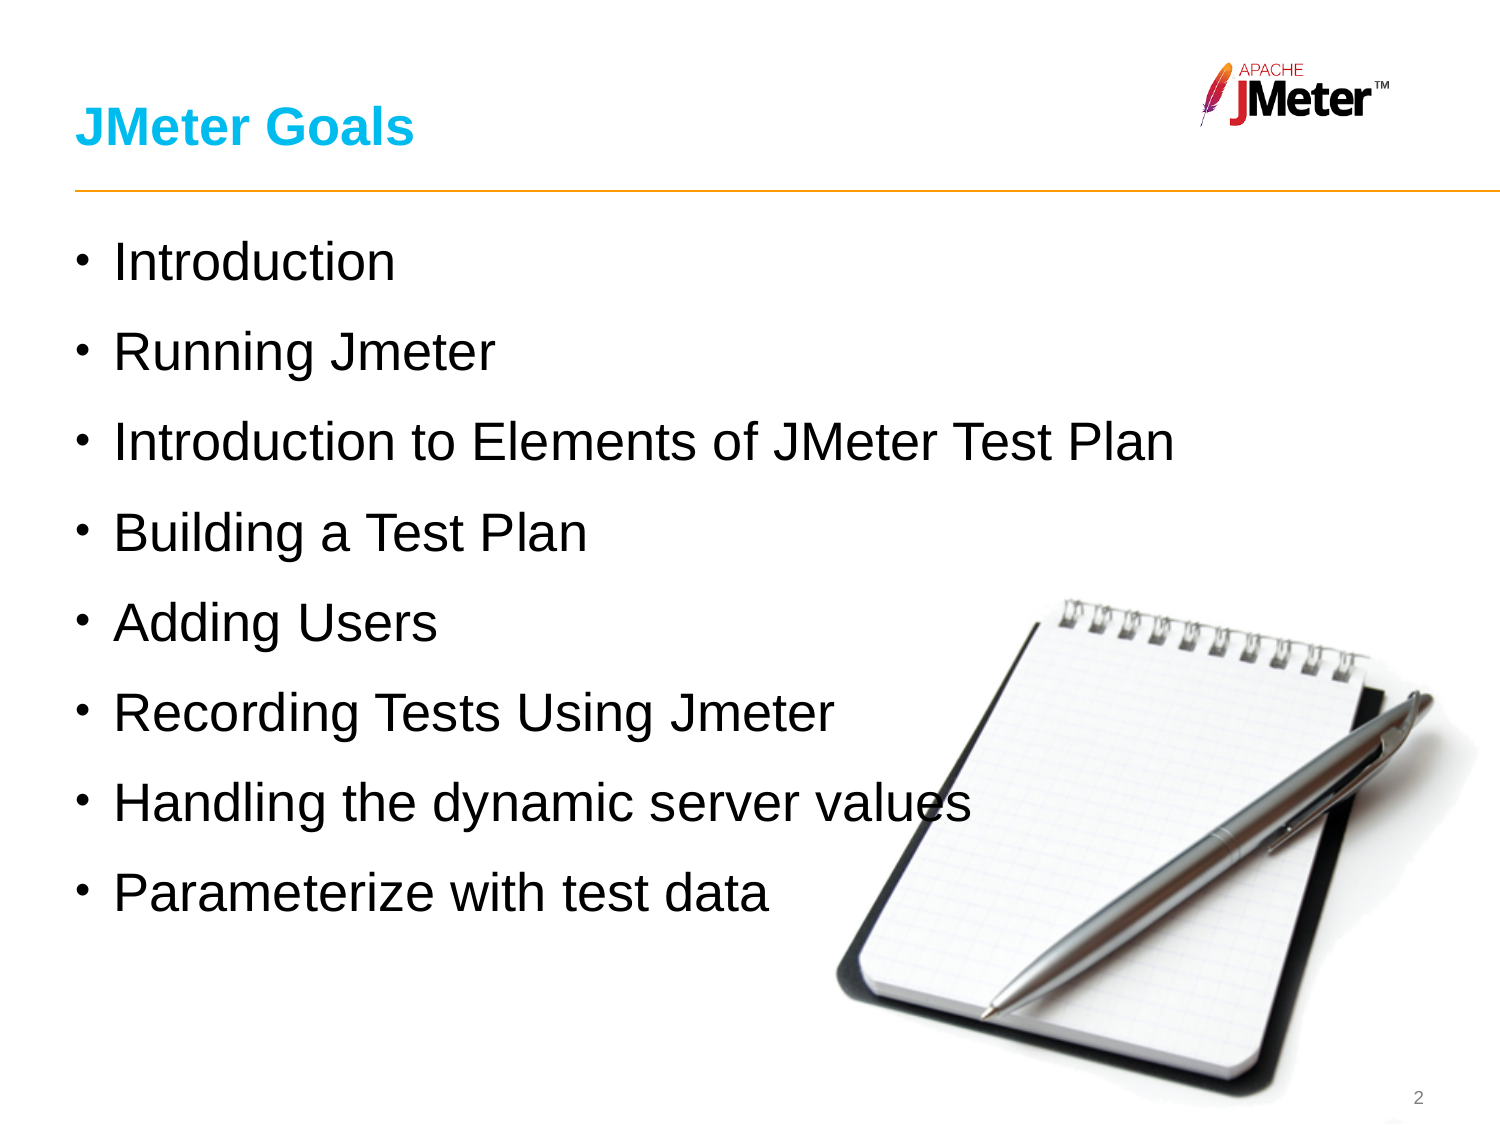

# JMeter Goals
Introduction
Running Jmeter
Introduction to Elements of JMeter Test Plan
Building a Test Plan
Adding Users
Recording Tests Using Jmeter
Handling the dynamic server values
Parameterize with test data